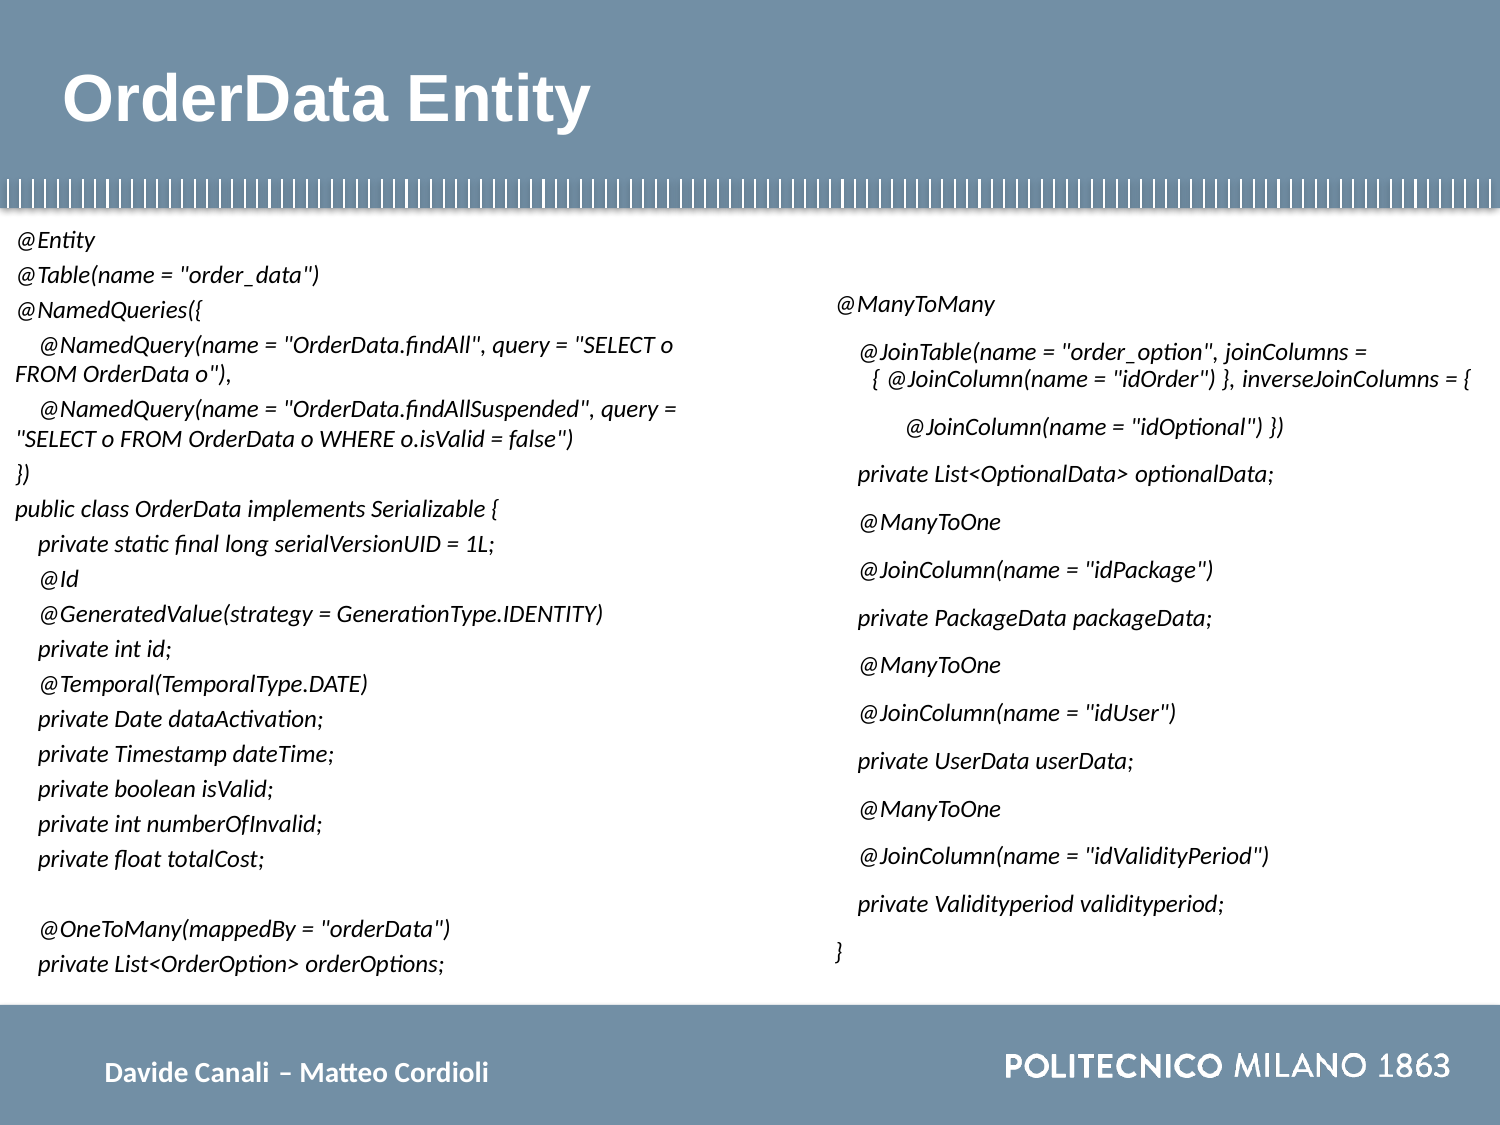

# OrderData Entity
@Entity
@Table(name = "order_data")
@NamedQueries({
    @NamedQuery(name = "OrderData.findAll", query = "SELECT o FROM OrderData o"),
    @NamedQuery(name = "OrderData.findAllSuspended", query = "SELECT o FROM OrderData o WHERE o.isValid = false")
})
public class OrderData implements Serializable {
    private static final long serialVersionUID = 1L;
    @Id
    @GeneratedValue(strategy = GenerationType.IDENTITY)
    private int id;
    @Temporal(TemporalType.DATE)
    private Date dataActivation;
    private Timestamp dateTime;
    private boolean isValid;
    private int numberOfInvalid;
    private float totalCost;

    @OneToMany(mappedBy = "orderData")
    private List<OrderOption> orderOptions;

@ManyToMany
    @JoinTable(name = "order_option", joinColumns = { @JoinColumn(name = "idOrder") }, inverseJoinColumns = {
            @JoinColumn(name = "idOptional") })
    private List<OptionalData> optionalData;
    @ManyToOne
    @JoinColumn(name = "idPackage")
    private PackageData packageData;
    @ManyToOne
    @JoinColumn(name = "idUser")
    private UserData userData;
    @ManyToOne
    @JoinColumn(name = "idValidityPeriod")
    private Validityperiod validityperiod;
}

Davide Canali – Matteo Cordioli